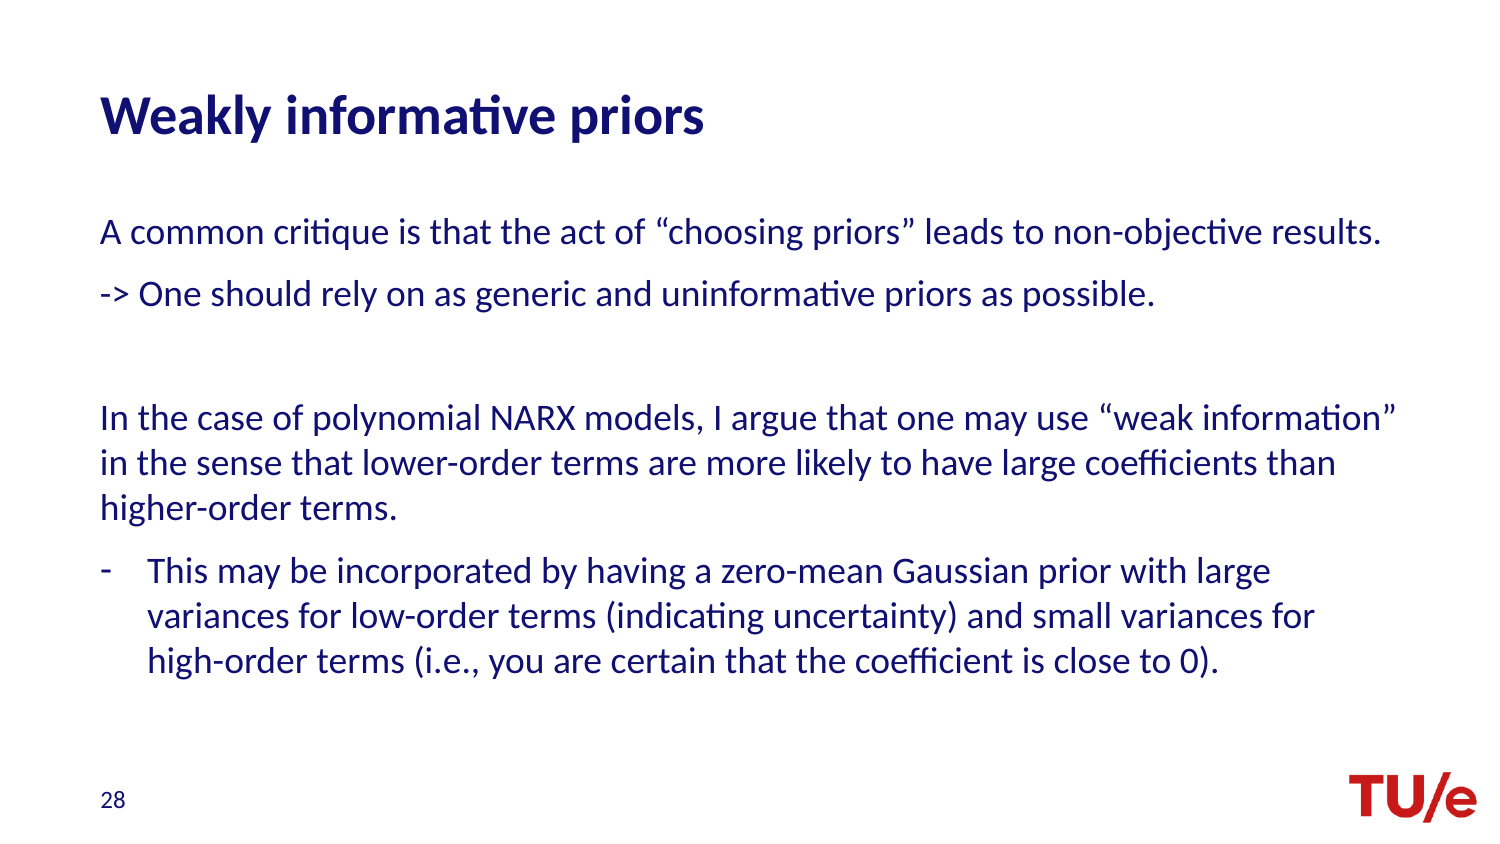

# Weakly informative priors
A common critique is that the act of “choosing priors” leads to non-objective results.
-> One should rely on as generic and uninformative priors as possible.

In the case of polynomial NARX models, I argue that one may use “weak information” in the sense that lower-order terms are more likely to have large coefficients than higher-order terms.
This may be incorporated by having a zero-mean Gaussian prior with large variances for low-order terms (indicating uncertainty) and small variances for high-order terms (i.e., you are certain that the coefficient is close to 0).

28